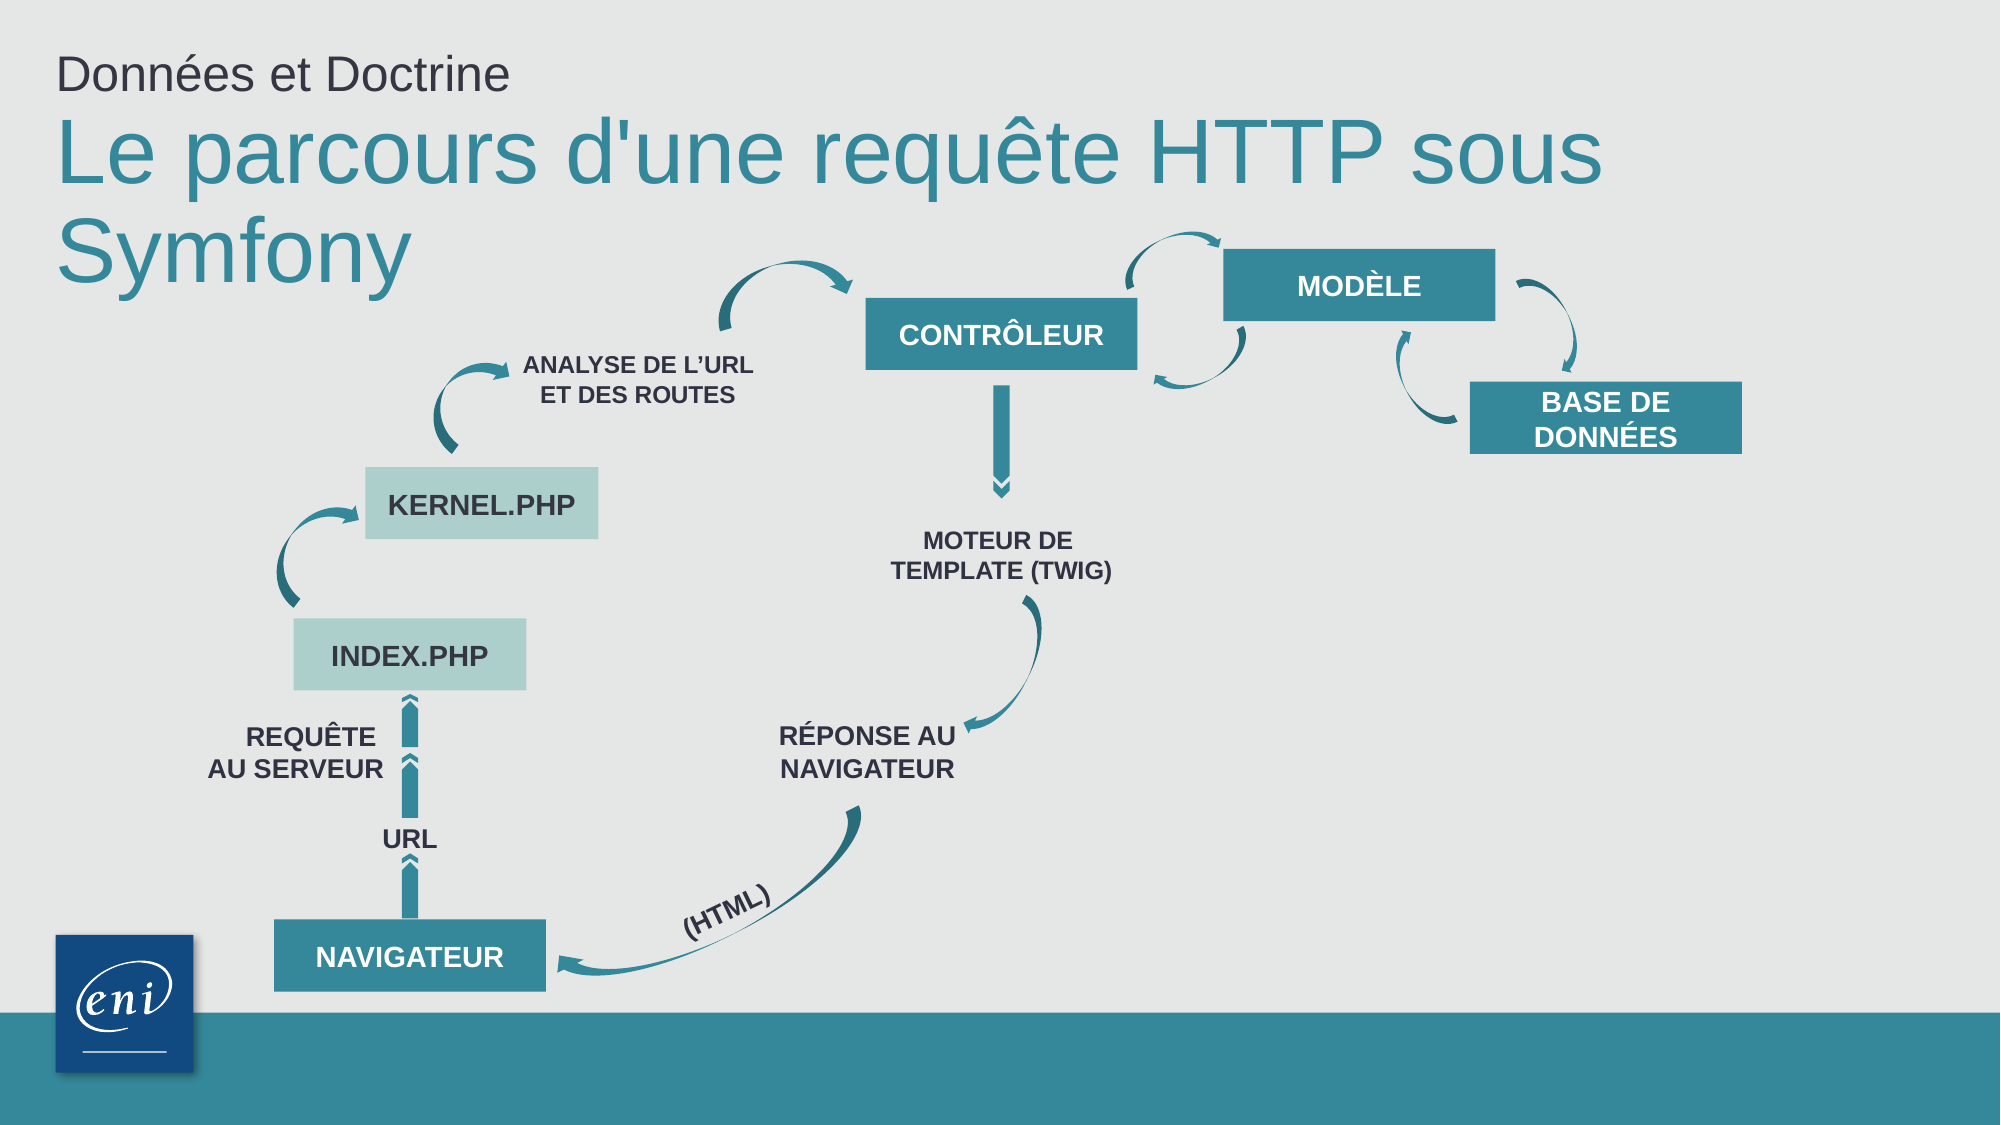

Données et Doctrine
# Le parcours d'une requête HTTP sous Symfony

MODÈLE

CONTRÔLEUR

ANALYSE DE L’URL ET DES ROUTES

BASE DE DONNÉES

KERNEL.PHP
MOTEUR DE
TEMPLATE (TWIG)

INDEX.PHP

RÉPONSE AU NAVIGATEUR
REQUÊTE
AU SERVEUR

URL
(HTML)

NAVIGATEUR